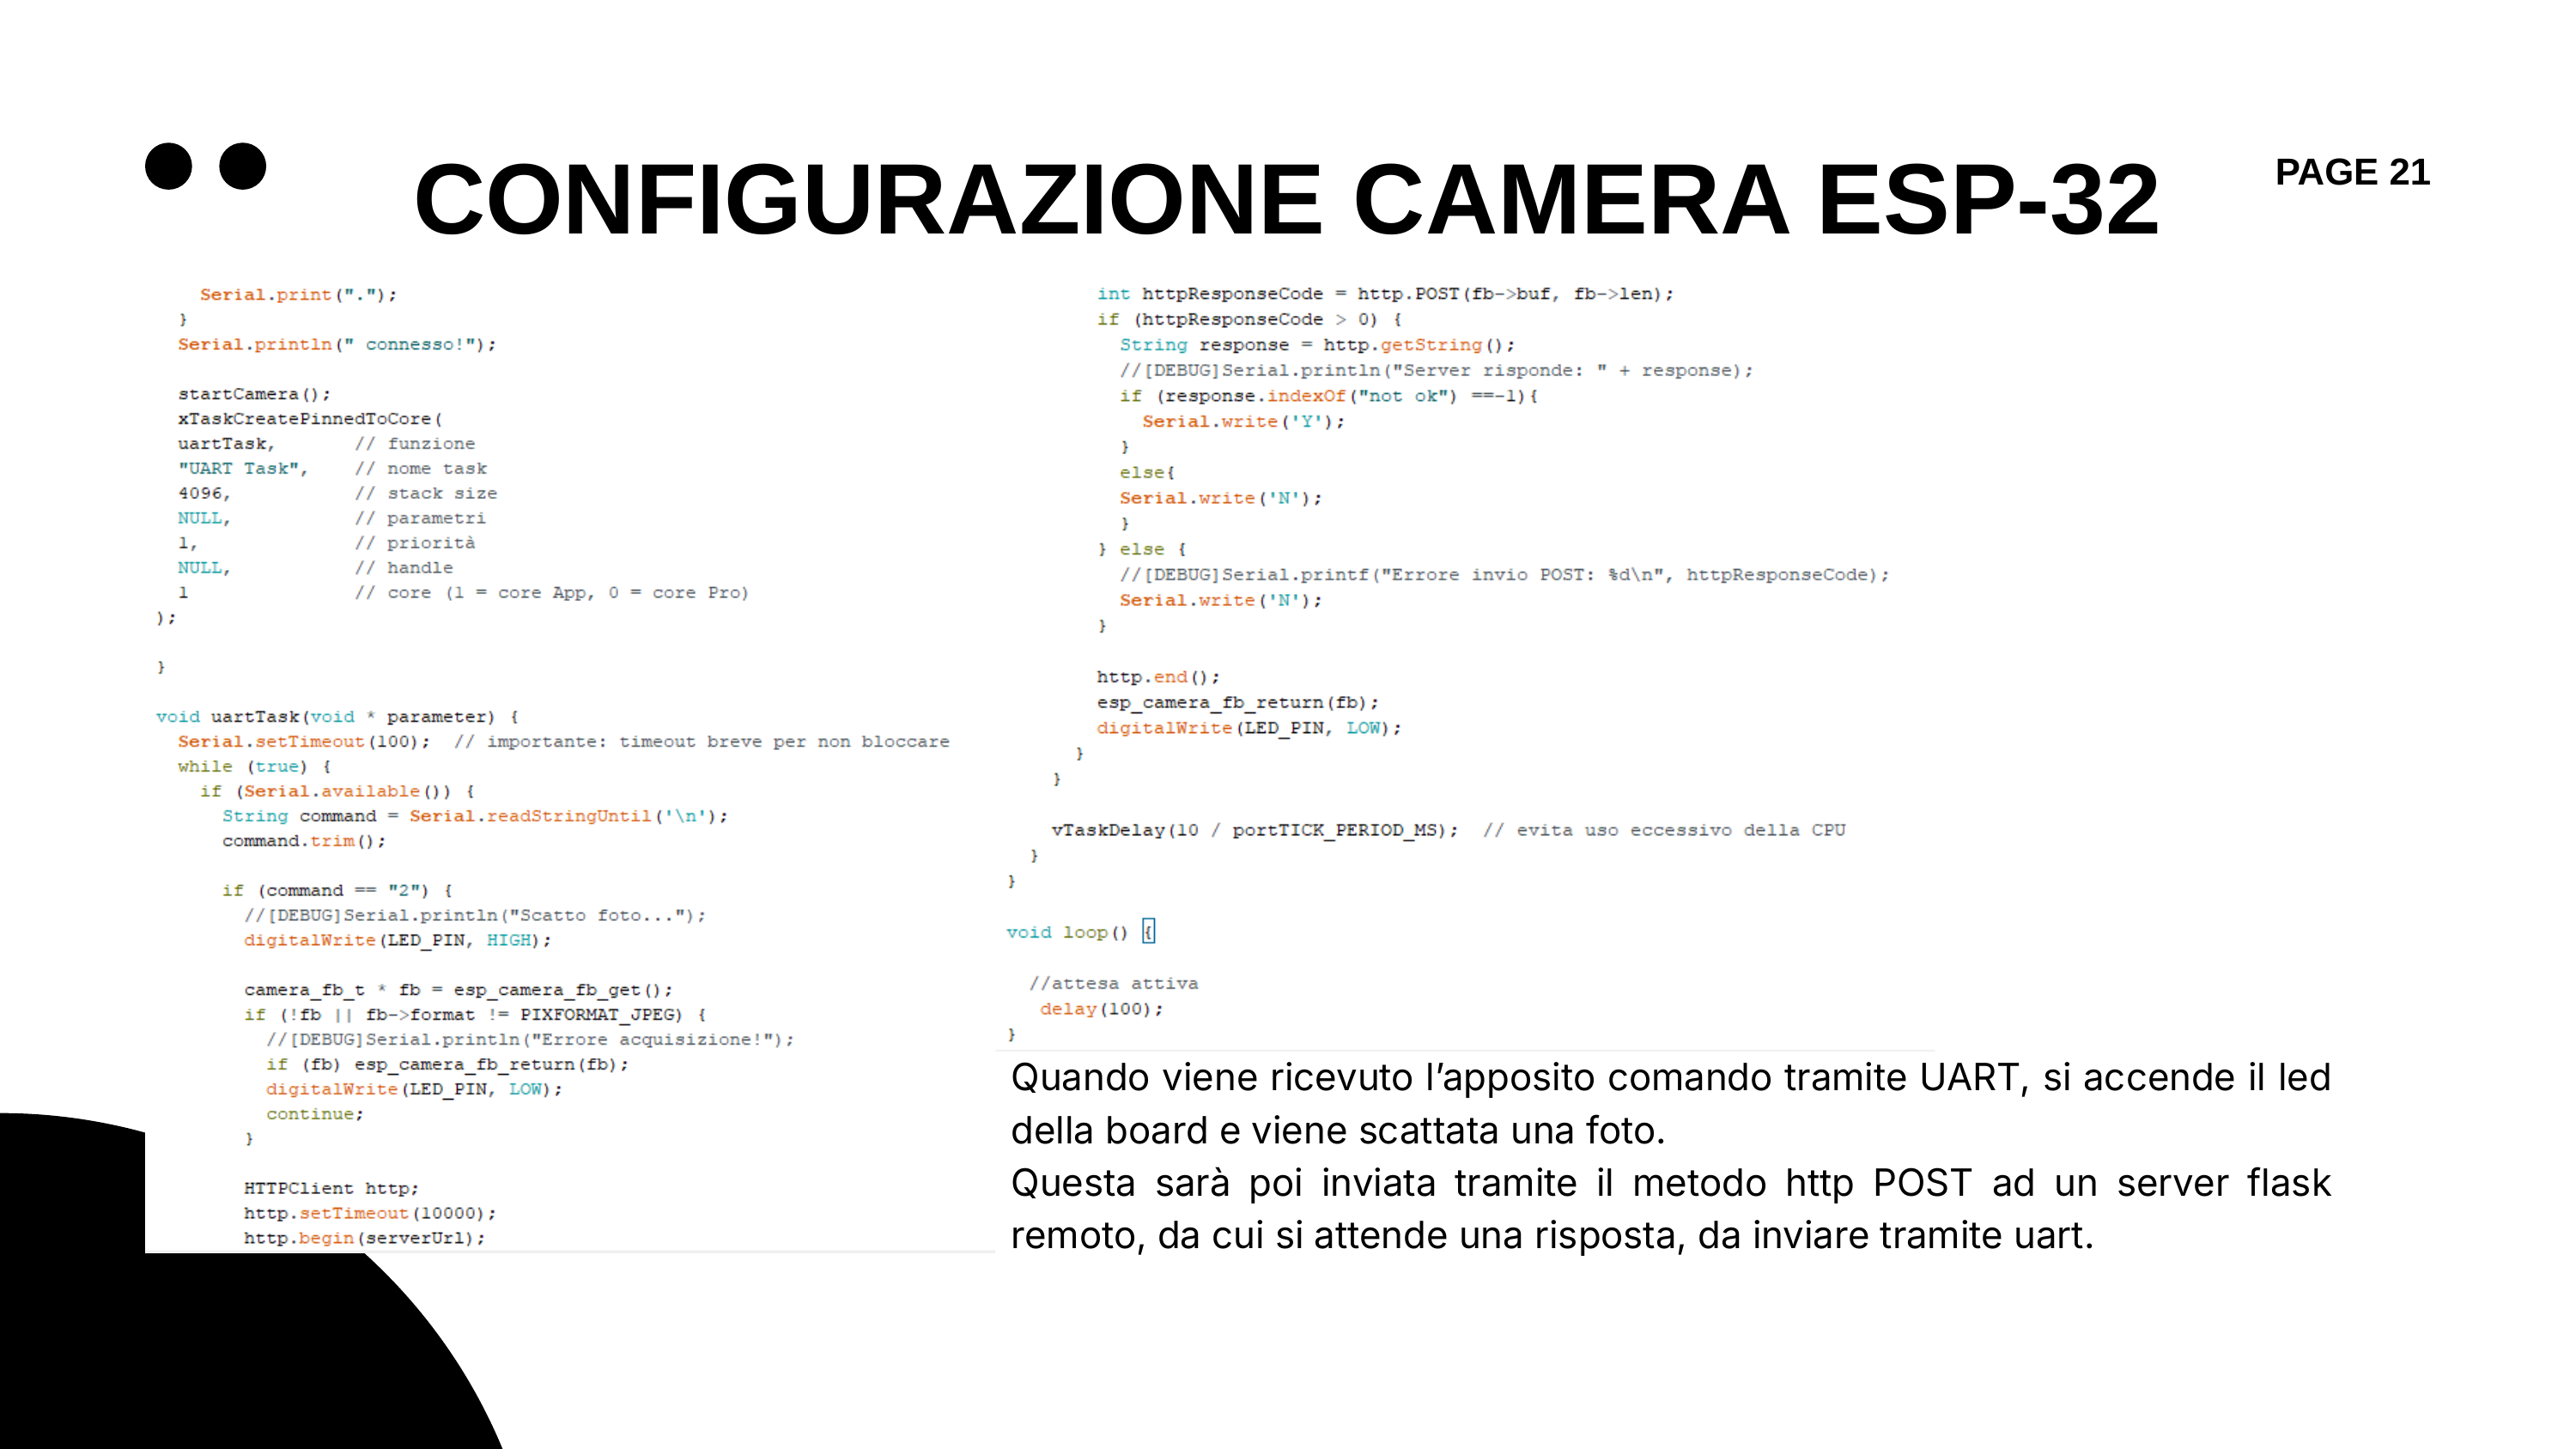

CONFIGURAZIONE CAMERA ESP-32

PAGE 21

Quando viene ricevuto l’apposito comando tramite UART, si accende il led della board e viene scattata una foto.
Questa sarà poi inviata tramite il metodo http POST ad un server flask remoto, da cui si attende una risposta, da inviare tramite uart.